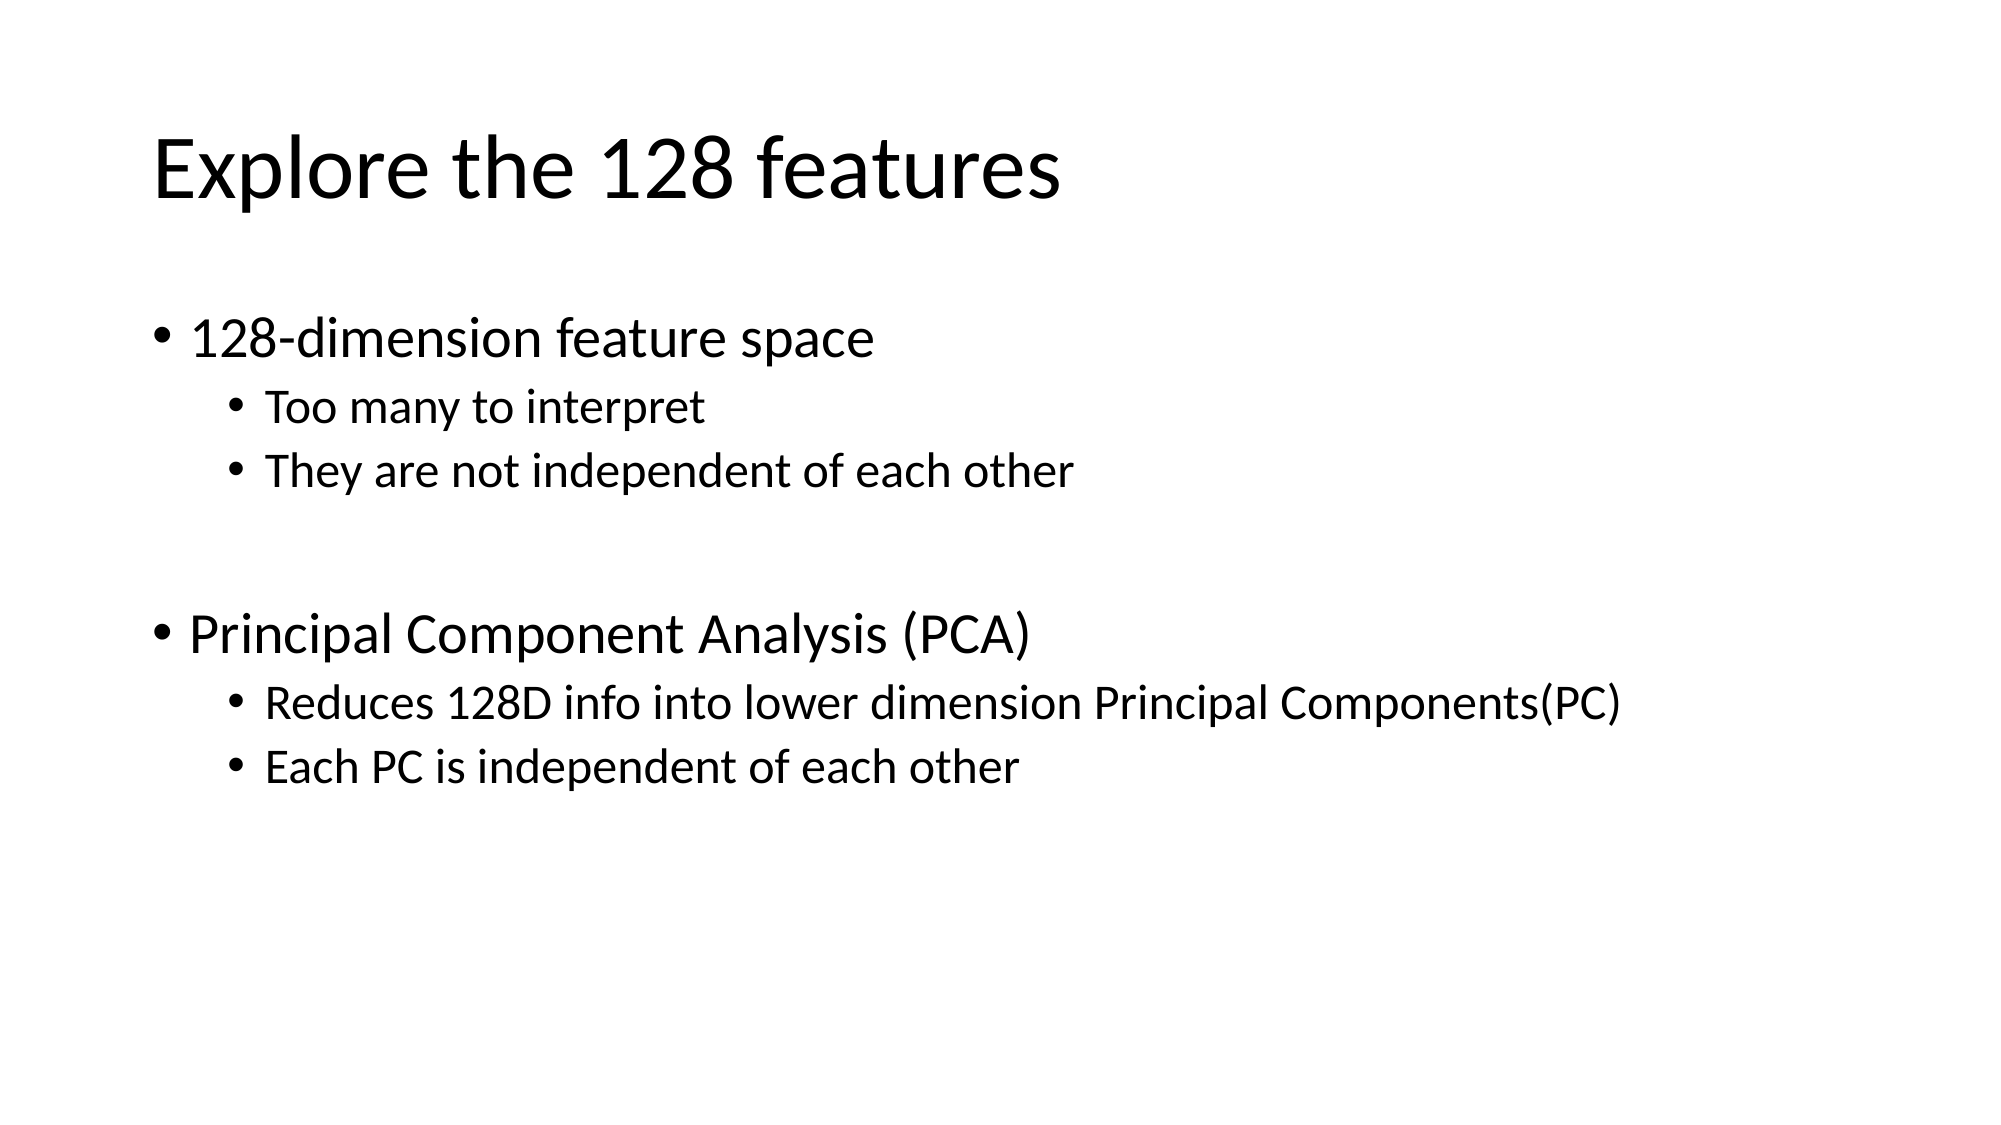

# Explore the 128 features
128-dimension feature space
Too many to interpret
They are not independent of each other

Principal Component Analysis (PCA)
Reduces 128D info into lower dimension Principal Components(PC)
Each PC is independent of each other